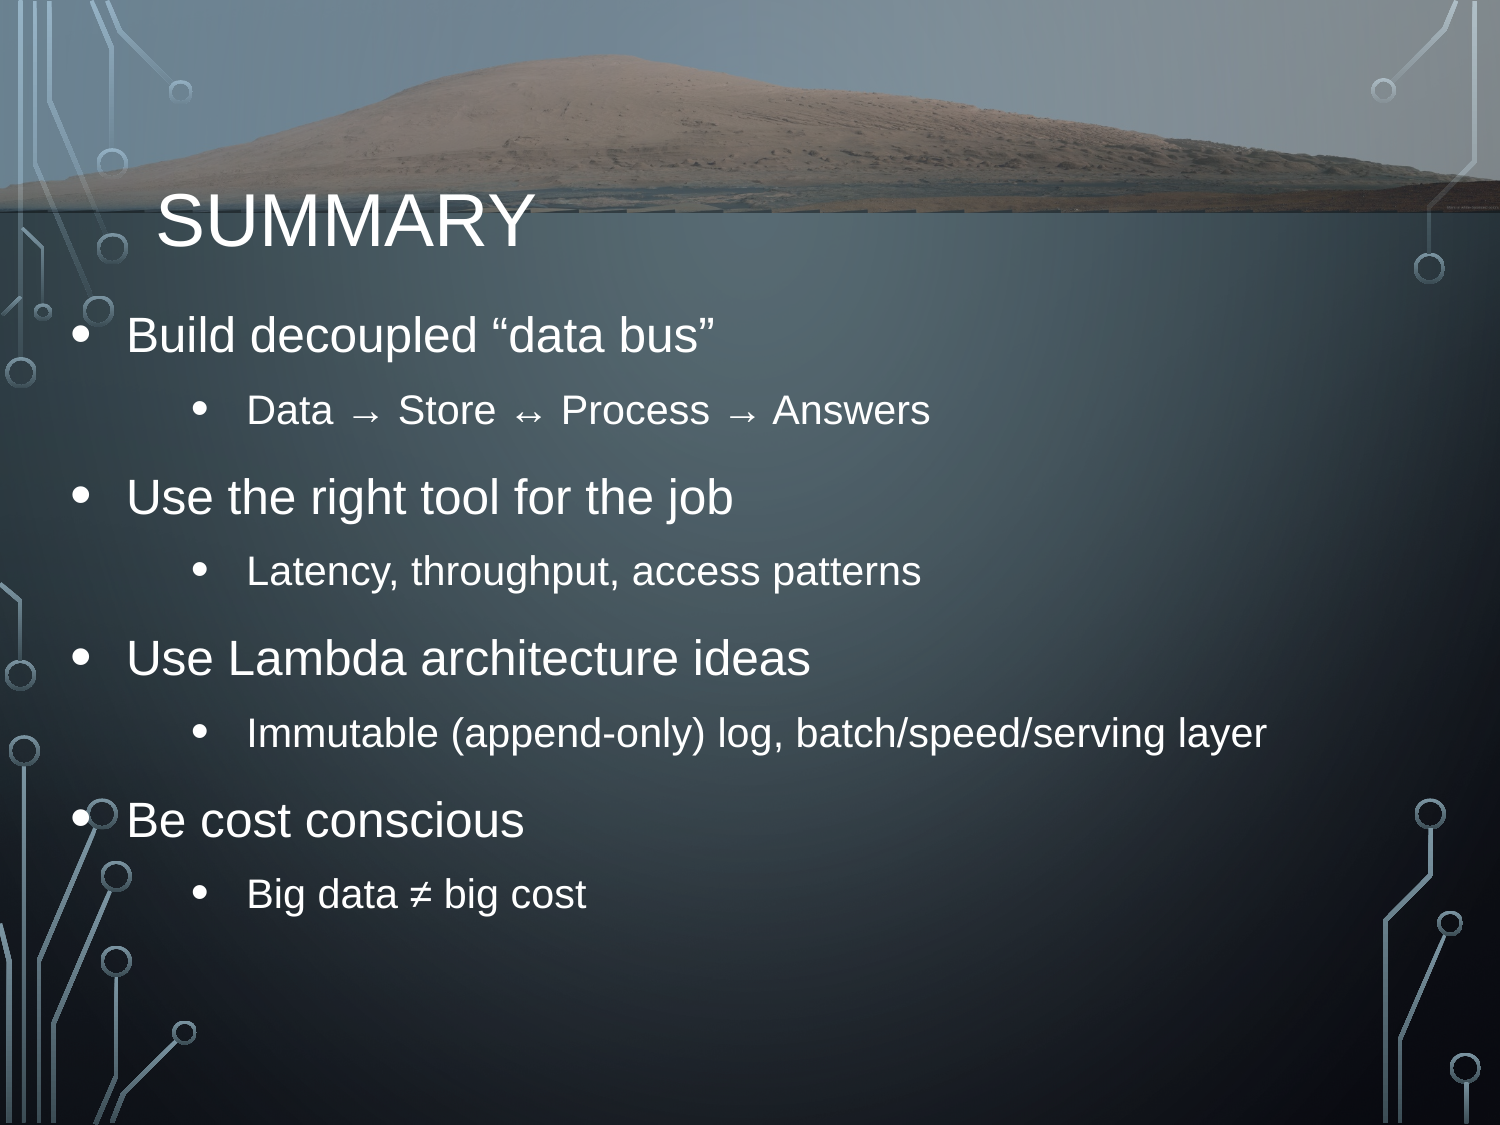

# Summary
Build decoupled “data bus”
Data → Store ↔ Process → Answers
Use the right tool for the job
Latency, throughput, access patterns
Use Lambda architecture ideas
Immutable (append-only) log, batch/speed/serving layer
Be cost conscious
Big data ≠ big cost